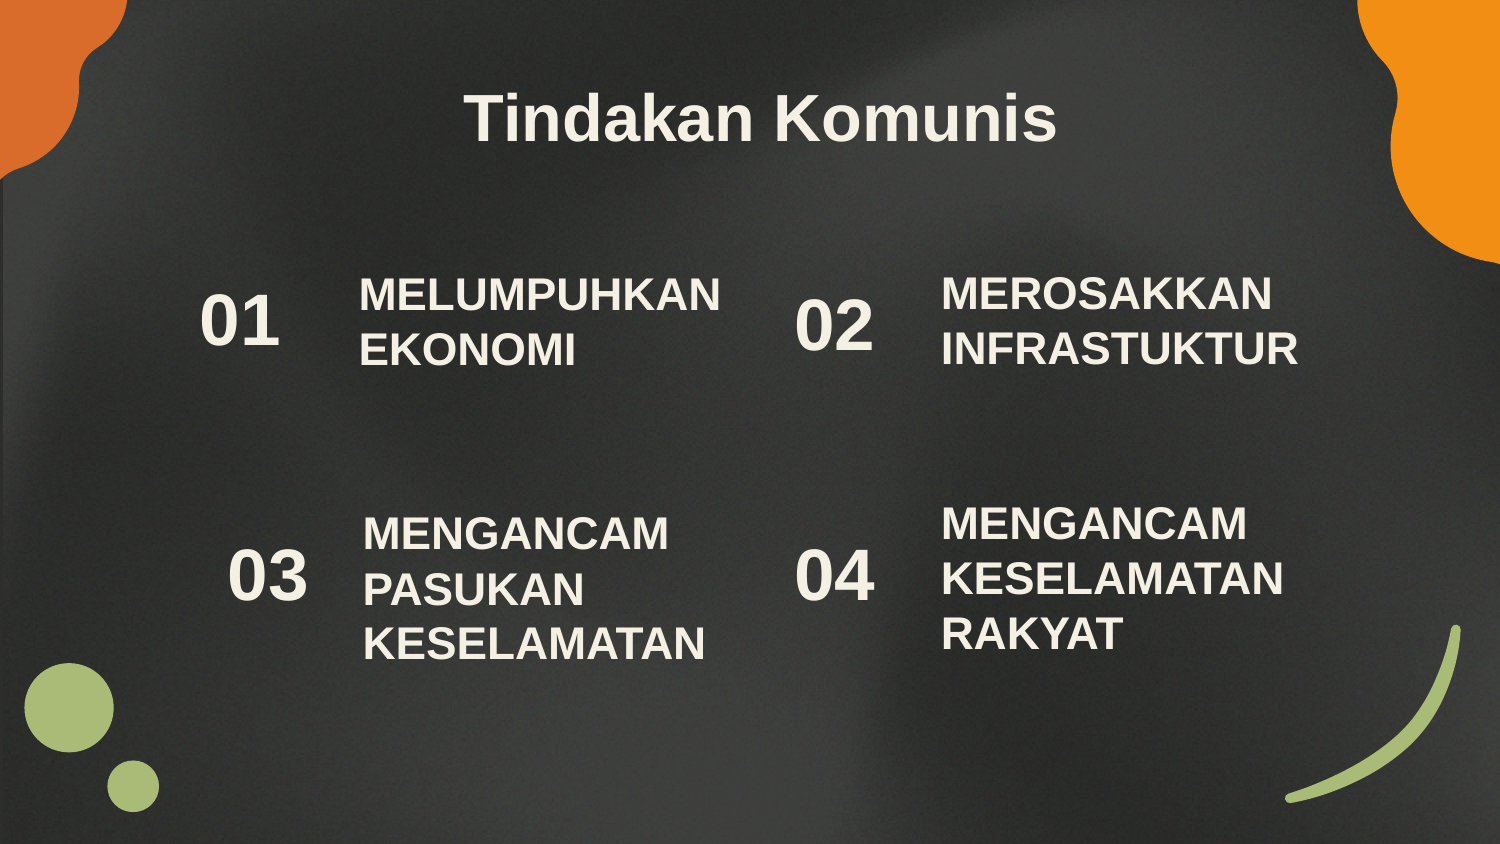

Tindakan Komunis
# 01
02
MEROSAKKAN INFRASTUKTUR
MELUMPUHKAN EKONOMI
03
04
MENGANCAM KESELAMATAN RAKYAT
MENGANCAM PASUKAN KESELAMATAN
.
.
.
.